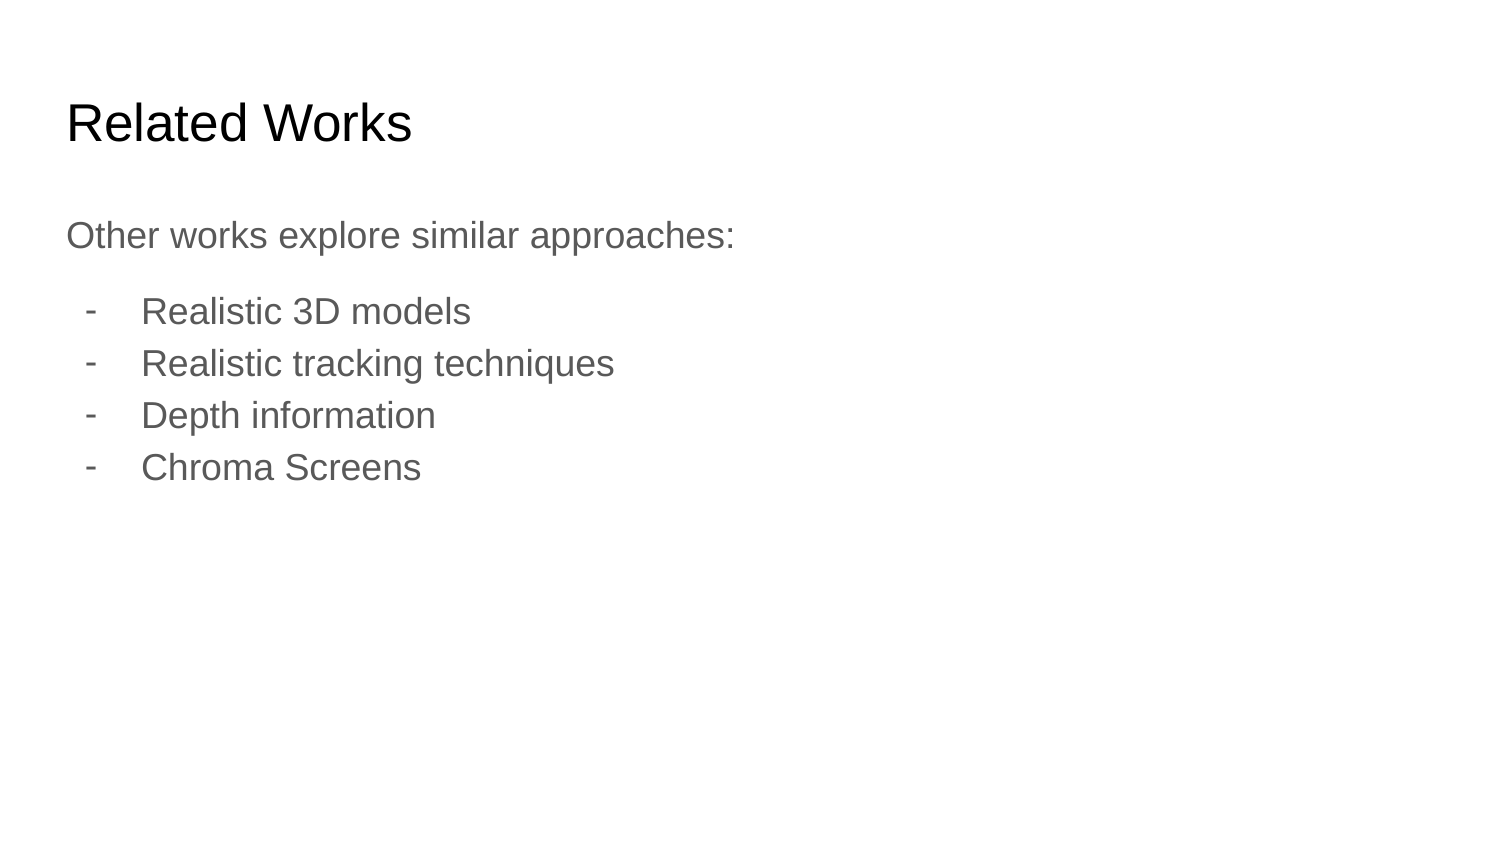

# Related Works
Other works explore similar approaches:
Realistic 3D models
Realistic tracking techniques
Depth information
Chroma Screens